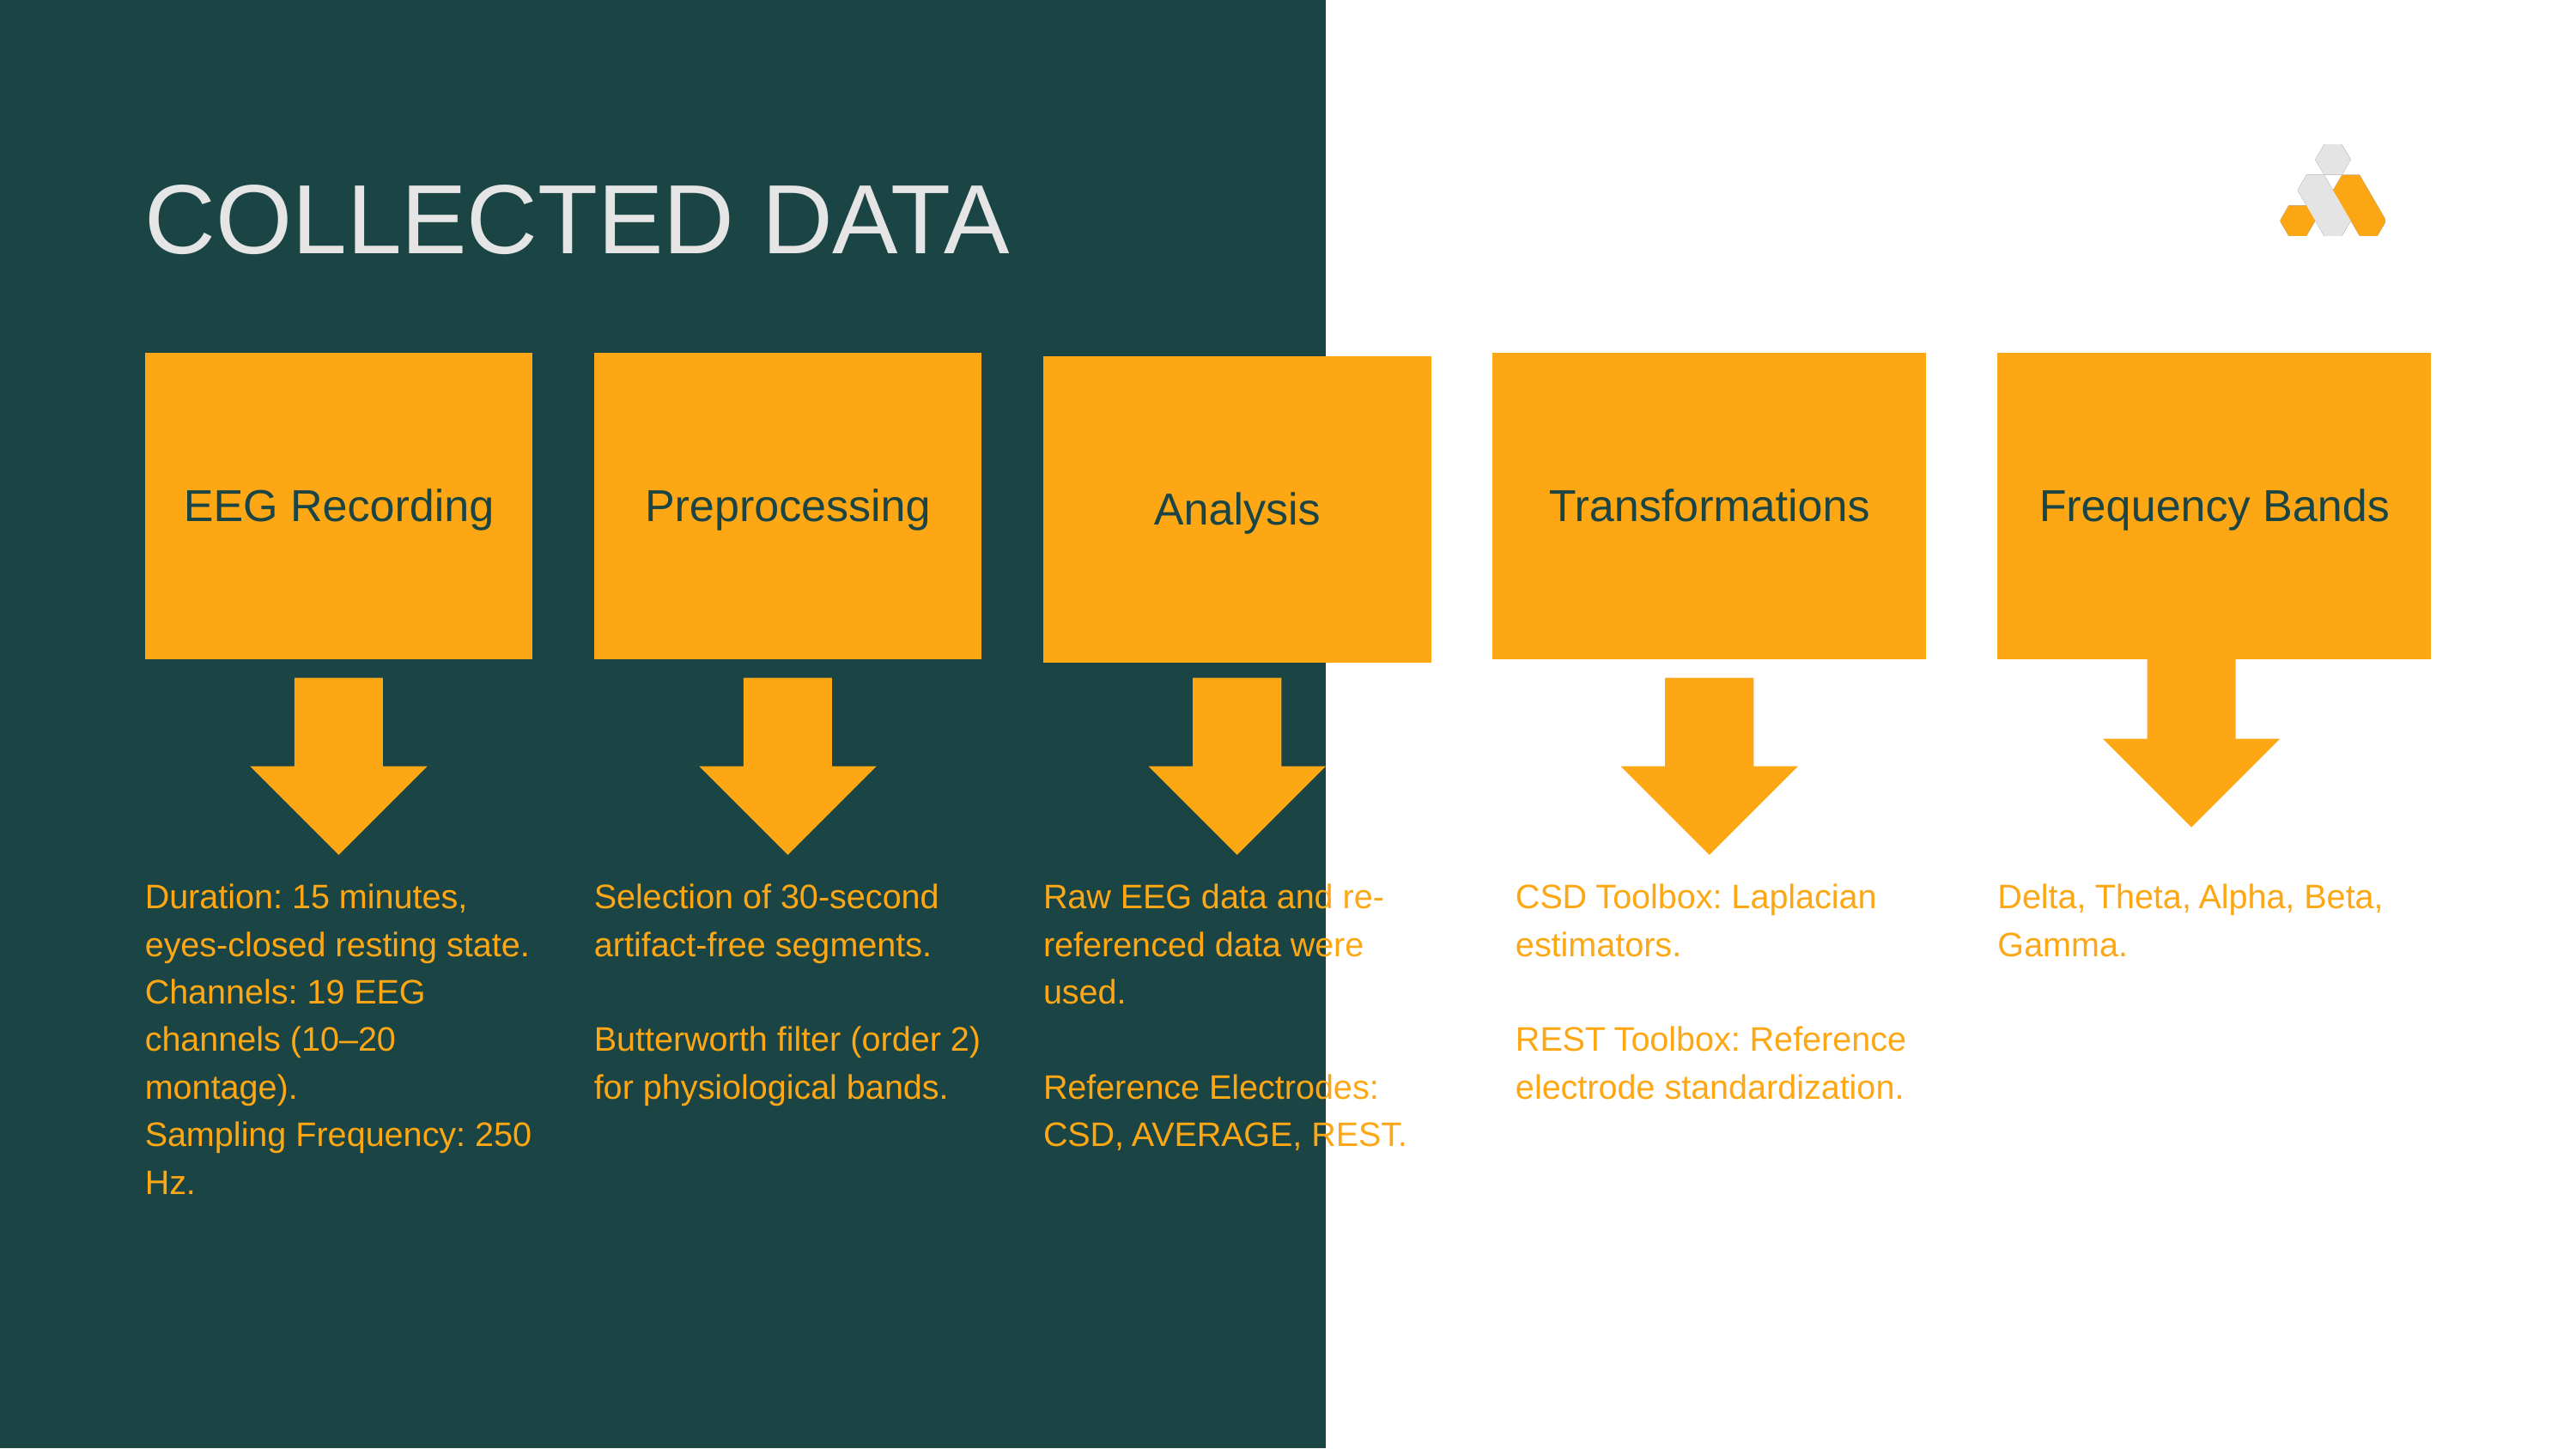

COLLECTED DATA

EEG Recording

Preprocessing

Transformations

Frequency Bands

Analysis

Duration: 15 minutes, eyes-closed resting state.
Channels: 19 EEG channels (10–20 montage).
Sampling Frequency: 250 Hz.
Selection of 30-second artifact-free segments.

Butterworth filter (order 2) for physiological bands.
Raw EEG data and re-referenced data were used.

Reference Electrodes: CSD, AVERAGE, REST.
CSD Toolbox: Laplacian estimators.

REST Toolbox: Reference electrode standardization.
Delta, Theta, Alpha, Beta, Gamma.